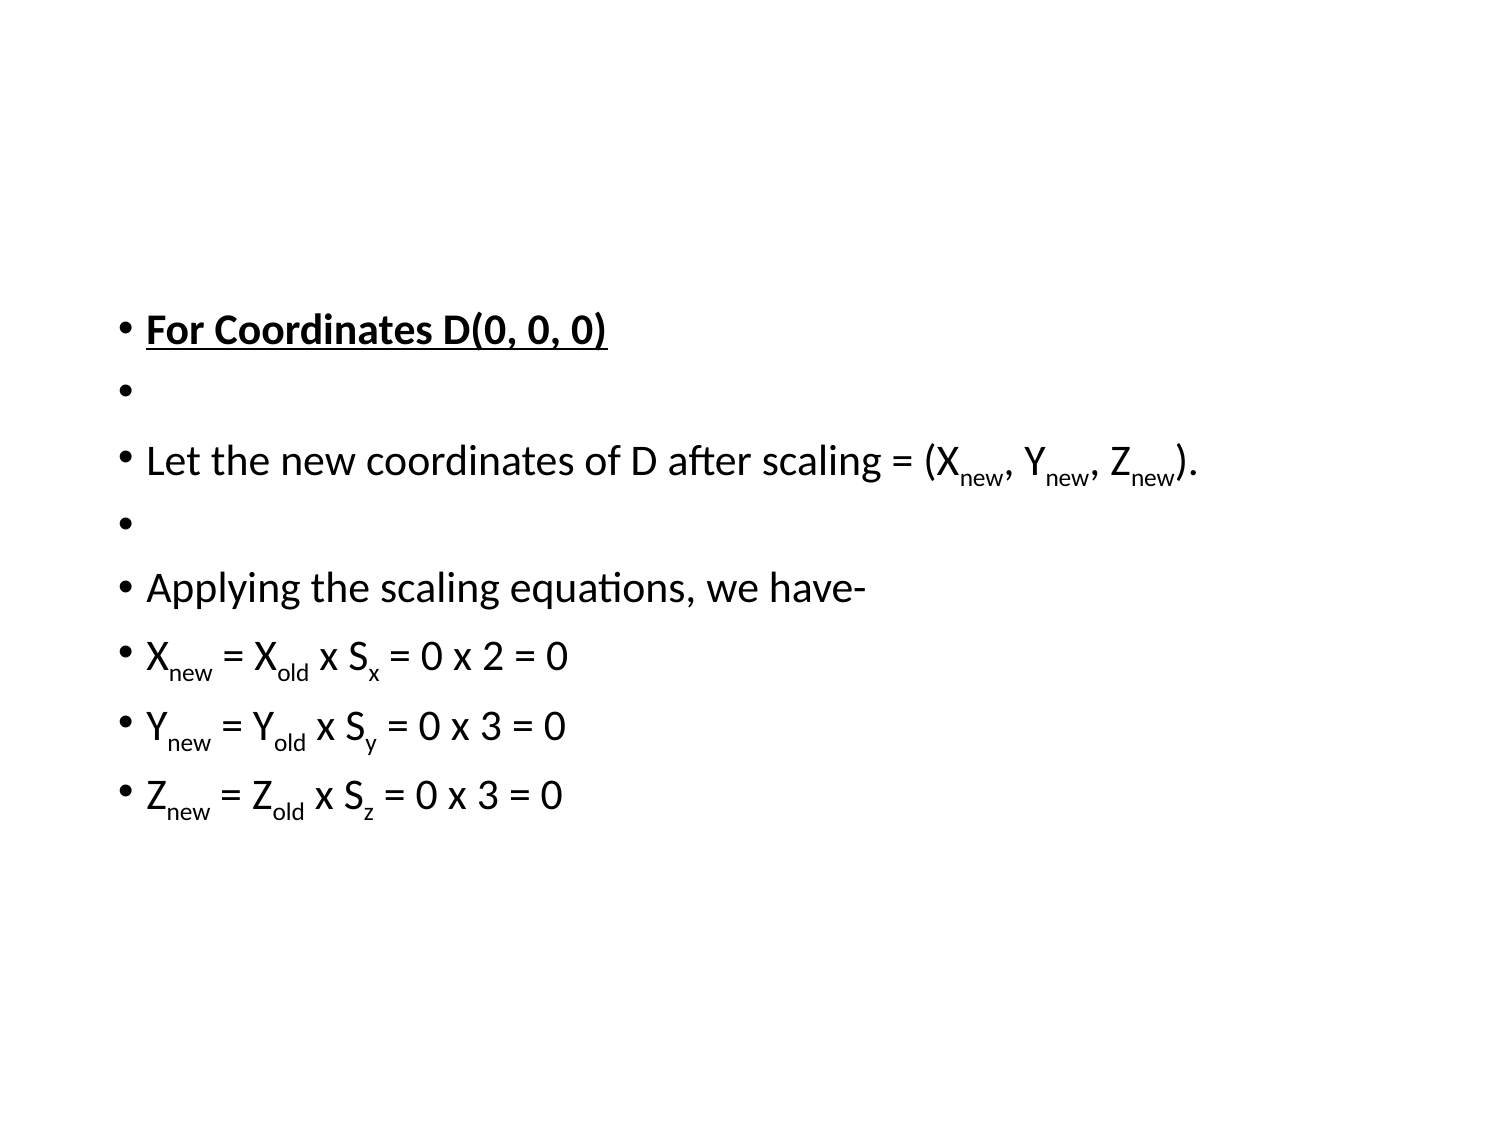

#
For Coordinates D(0, 0, 0)

Let the new coordinates of D after scaling = (Xnew, Ynew, Znew).

Applying the scaling equations, we have-
Xnew = Xold x Sx = 0 x 2 = 0
Ynew = Yold x Sy = 0 x 3 = 0
Znew = Zold x Sz = 0 x 3 = 0